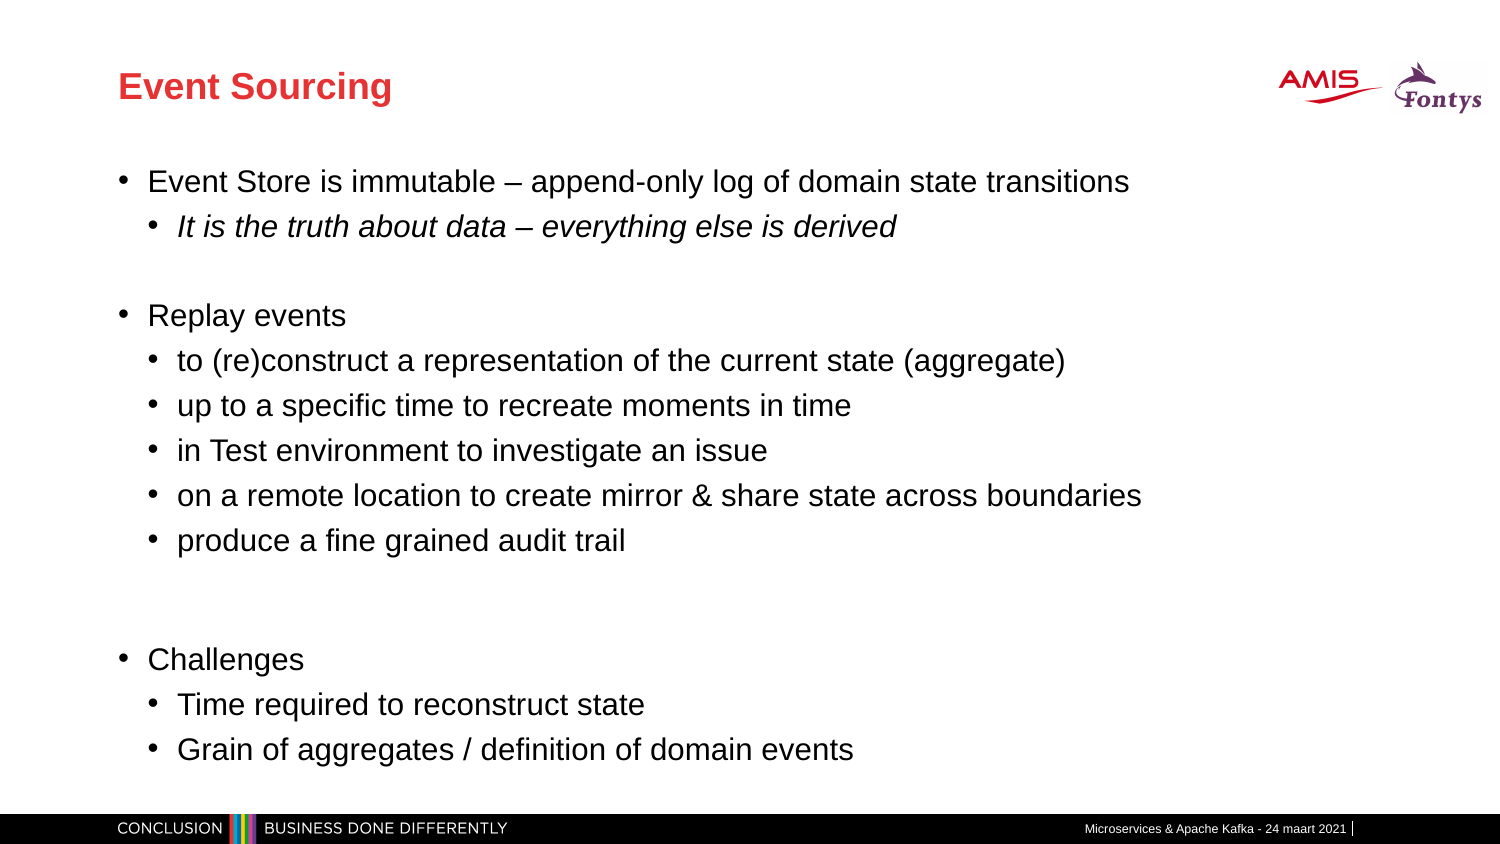

# Event Sourcing
Event Store is immutable – append-only log of domain state transitions
It is the truth about data – everything else is derived
Replay events
to (re)construct a representation of the current state (aggregate)
up to a specific time to recreate moments in time
in Test environment to investigate an issue
on a remote location to create mirror & share state across boundaries
produce a fine grained audit trail

Challenges
Time required to reconstruct state
Grain of aggregates / definition of domain events
Microservices & Apache Kafka - 24 maart 2021